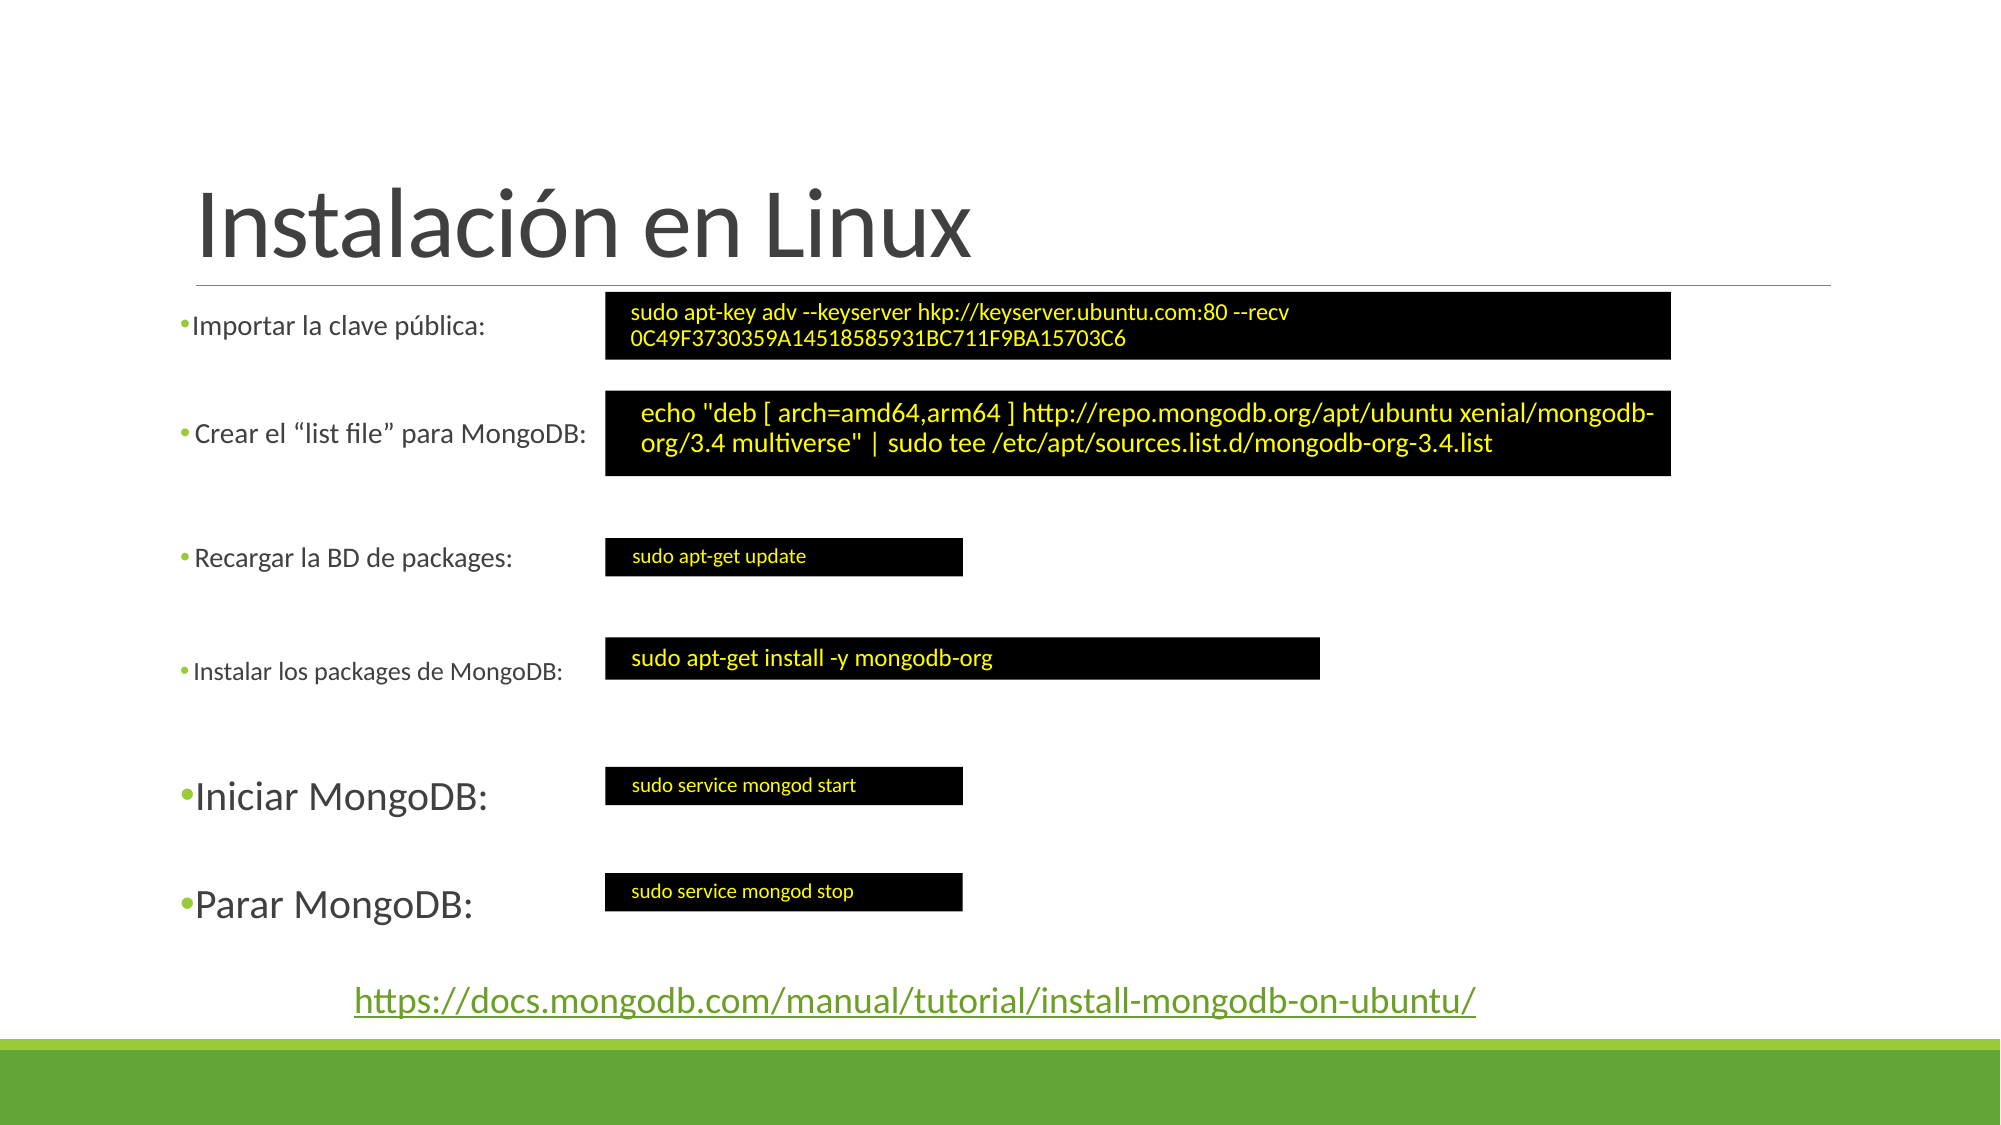

# Instalación en Linux
sudo apt-key adv --keyserver hkp://keyserver.ubuntu.com:80 --recv 0C49F3730359A14518585931BC711F9BA15703C6
Importar la clave pública:
echo "deb [ arch=amd64,arm64 ] http://repo.mongodb.org/apt/ubuntu xenial/mongodb-org/3.4 multiverse" | sudo tee /etc/apt/sources.list.d/mongodb-org-3.4.list
Crear el “list file” para MongoDB:
Recargar la BD de packages:
sudo apt-get update
sudo apt-get install -y mongodb-org
Instalar los packages de MongoDB:
Iniciar MongoDB:
sudo service mongod start
sudo service mongod stop
Parar MongoDB:
https://docs.mongodb.com/manual/tutorial/install-mongodb-on-ubuntu/